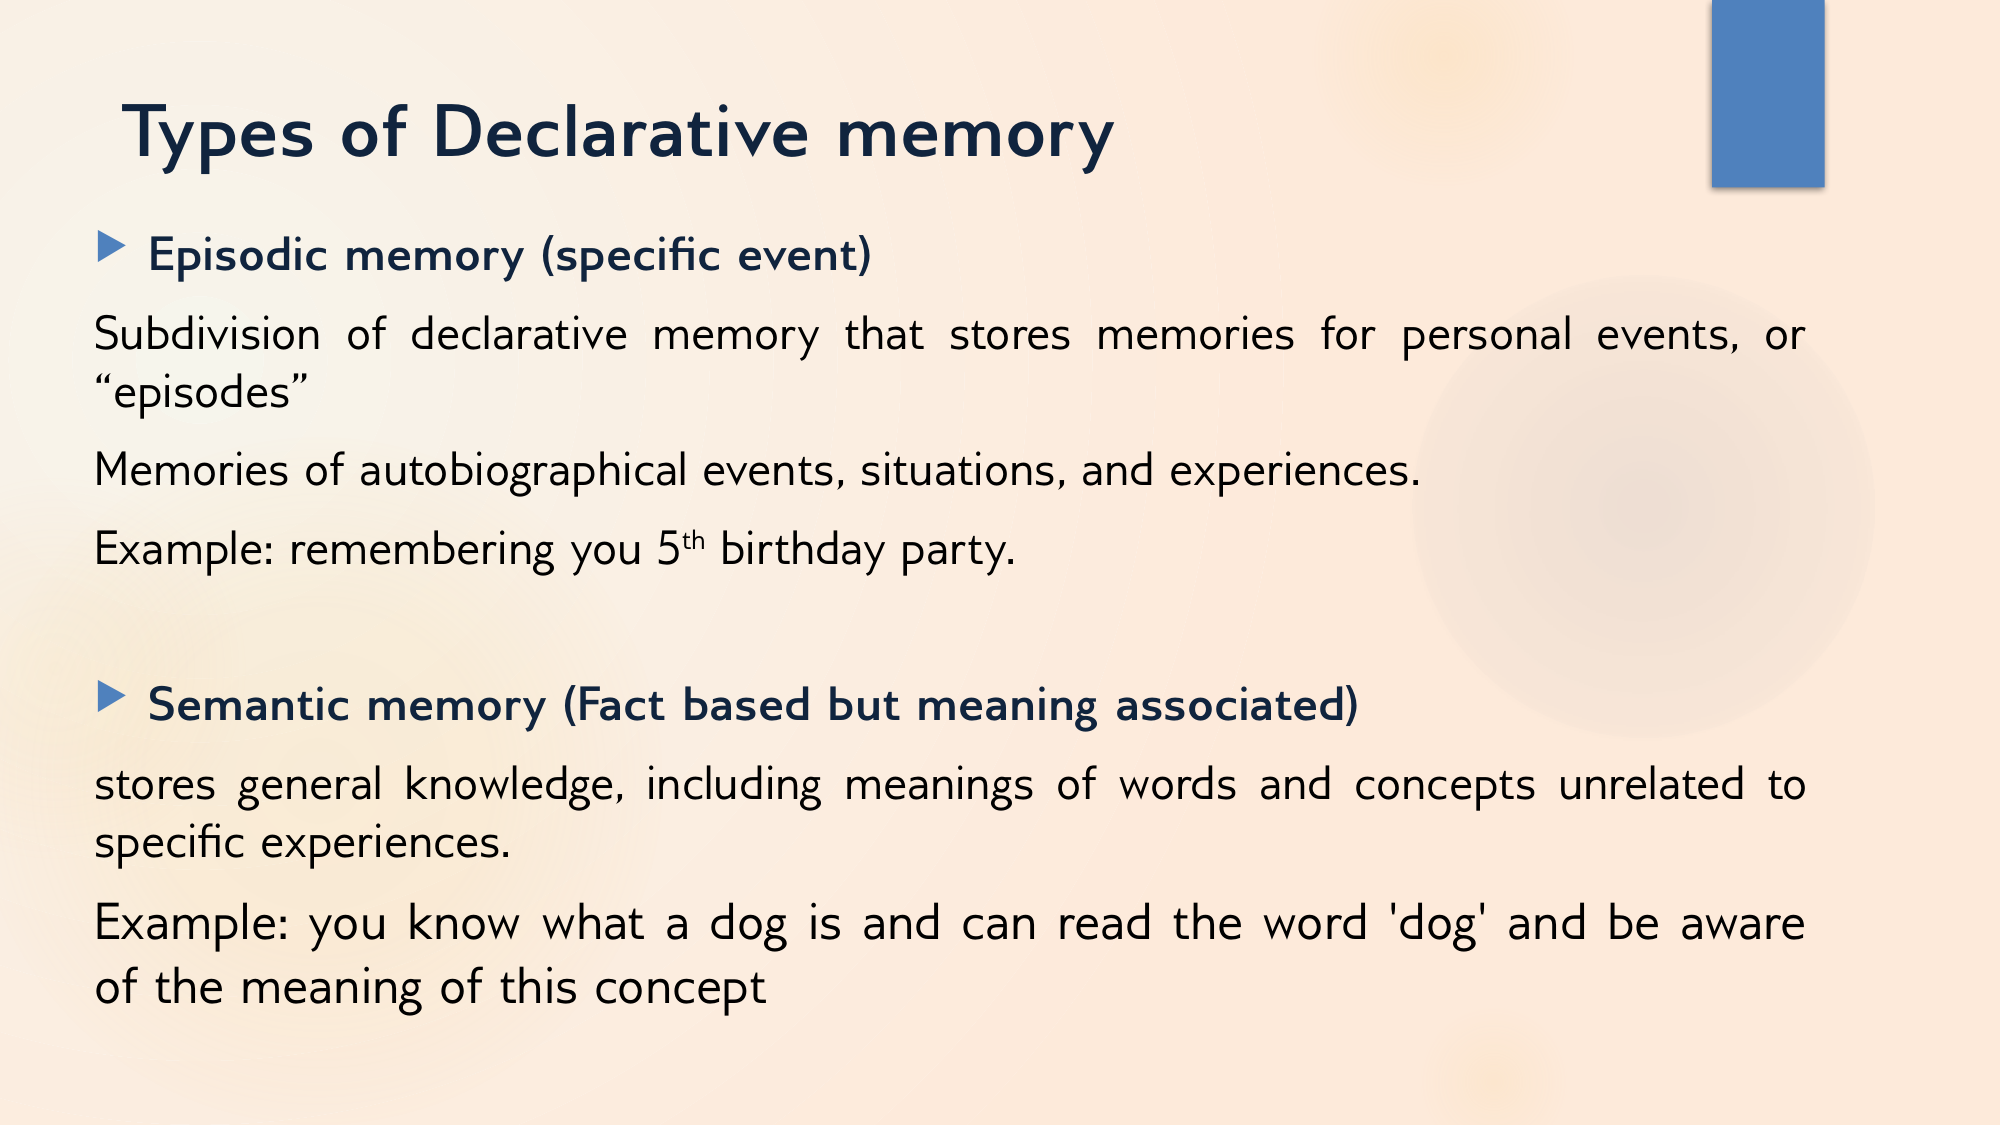

# Types of Declarative memory
Episodic memory (specific event)
Subdivision of declarative memory that stores memories for personal events, or “episodes”
Memories of autobiographical events, situations, and experiences.
Example: remembering you 5th birthday party.

Semantic memory (Fact based but meaning associated)
stores general knowledge, including meanings of words and concepts unrelated to specific experiences.
Example: you know what a dog is and can read the word 'dog' and be aware of the meaning of this concept